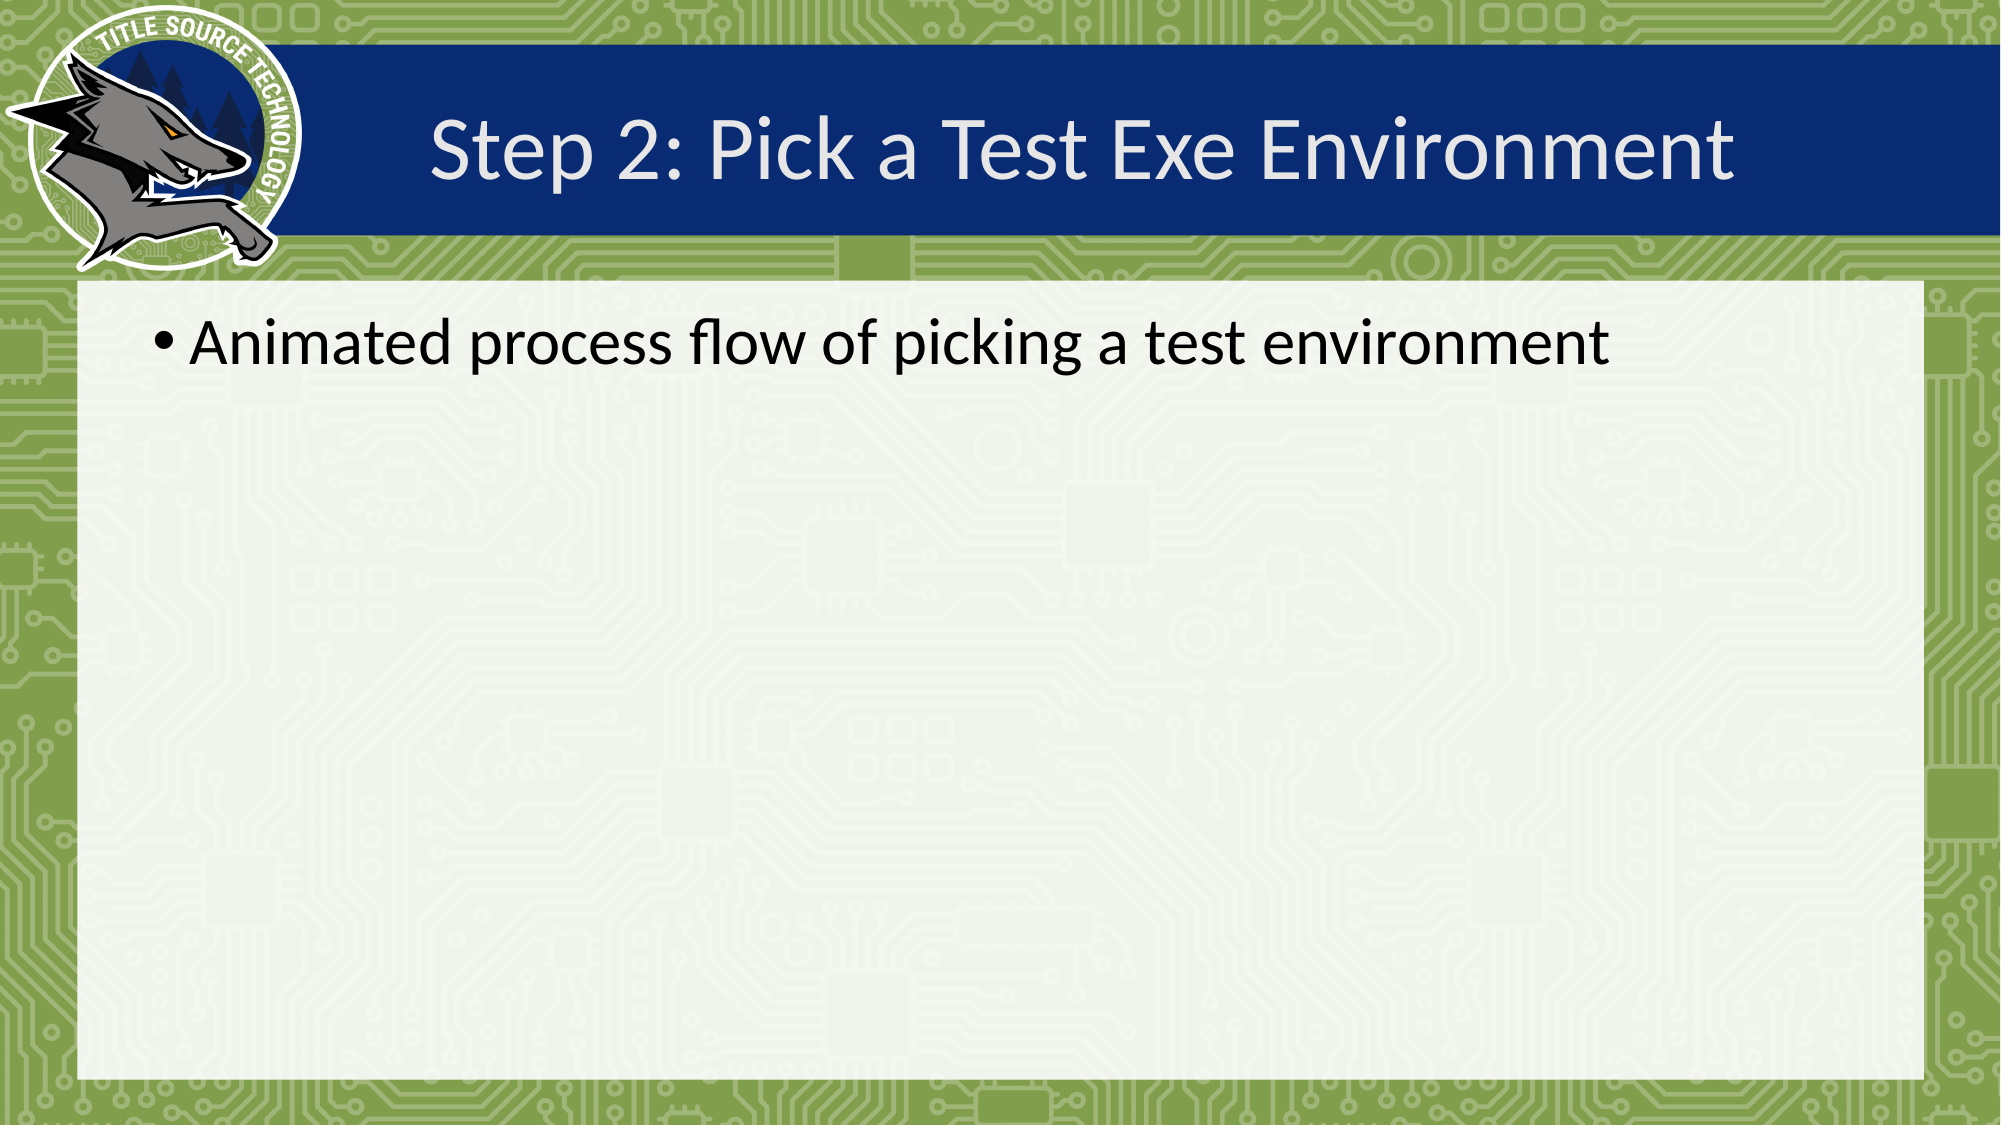

# Step 2: Pick a Test Exe Environment
Animated process flow of picking a test environment